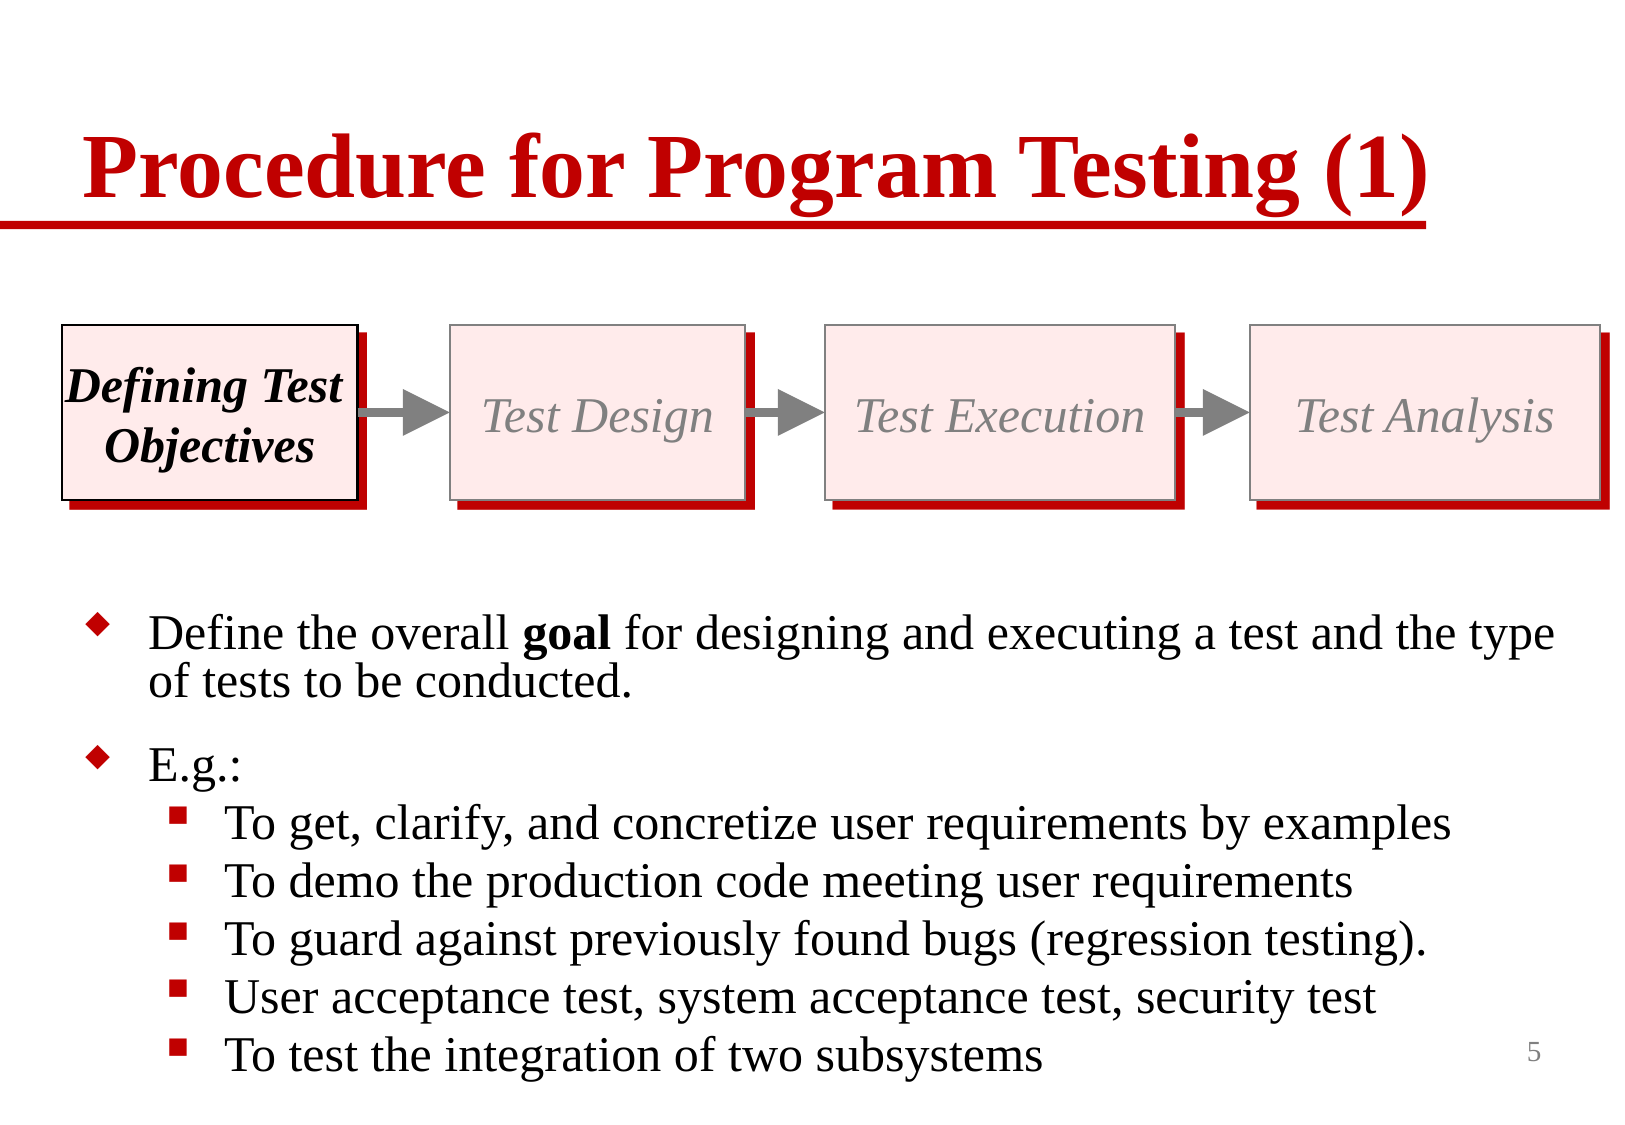

# Procedure for Program Testing (1)
Defining Test
Objectives
Test Design
Test Execution
Test Analysis

Define the overall goal for designing and executing a test and the type of tests to be conducted.

E.g.:
To get, clarify, and concretize user requirements by examples
To demo the production code meeting user requirements
To guard against previously found bugs (regression testing).
User acceptance test, system acceptance test, security test
To test the integration of two subsystems

5